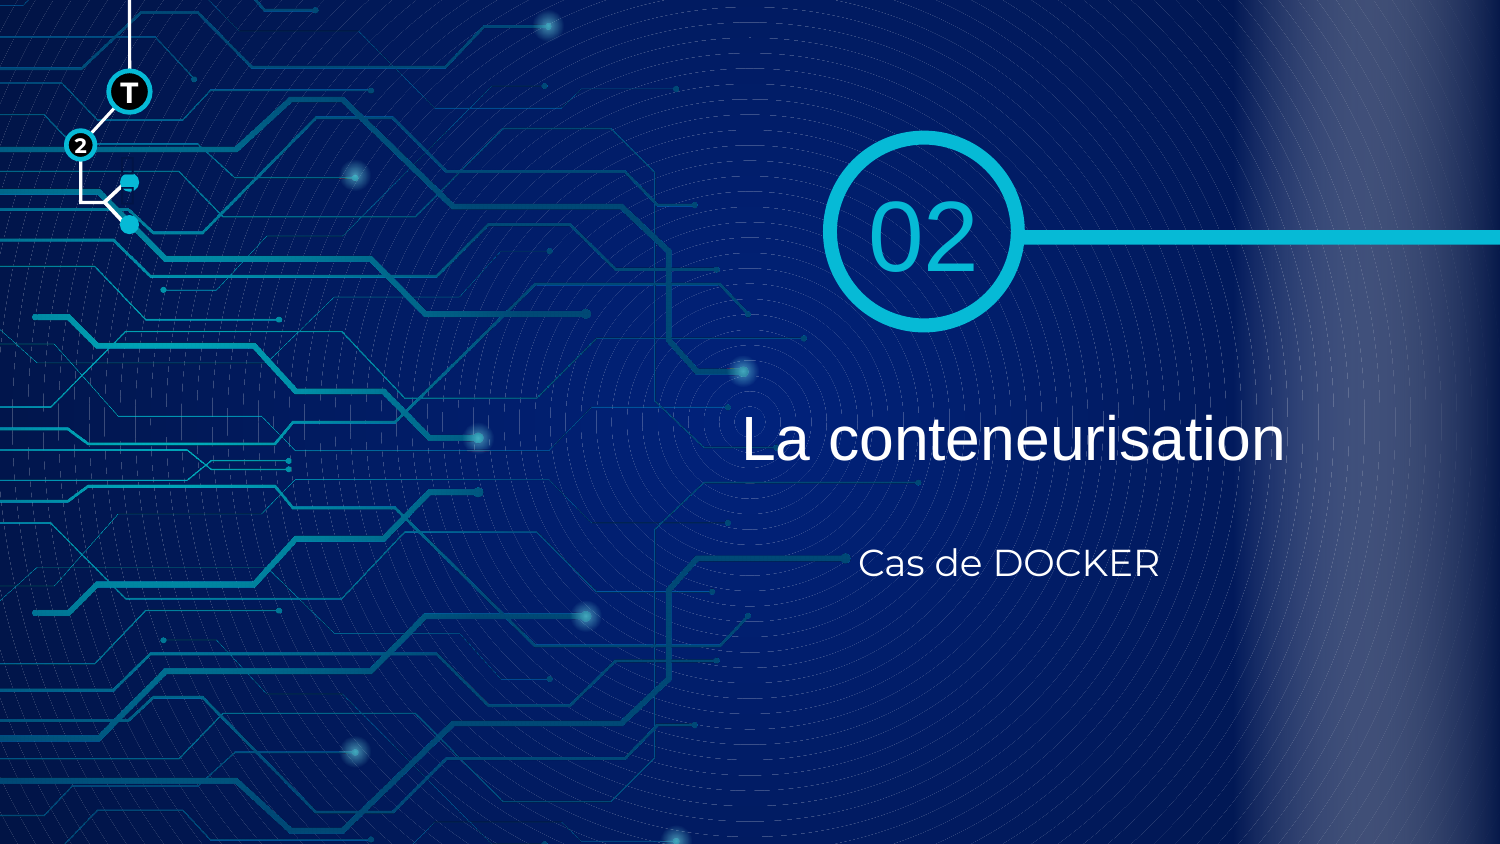

T
2

02
🠺

🠺
# La conteneurisation
Cas de DOCKER